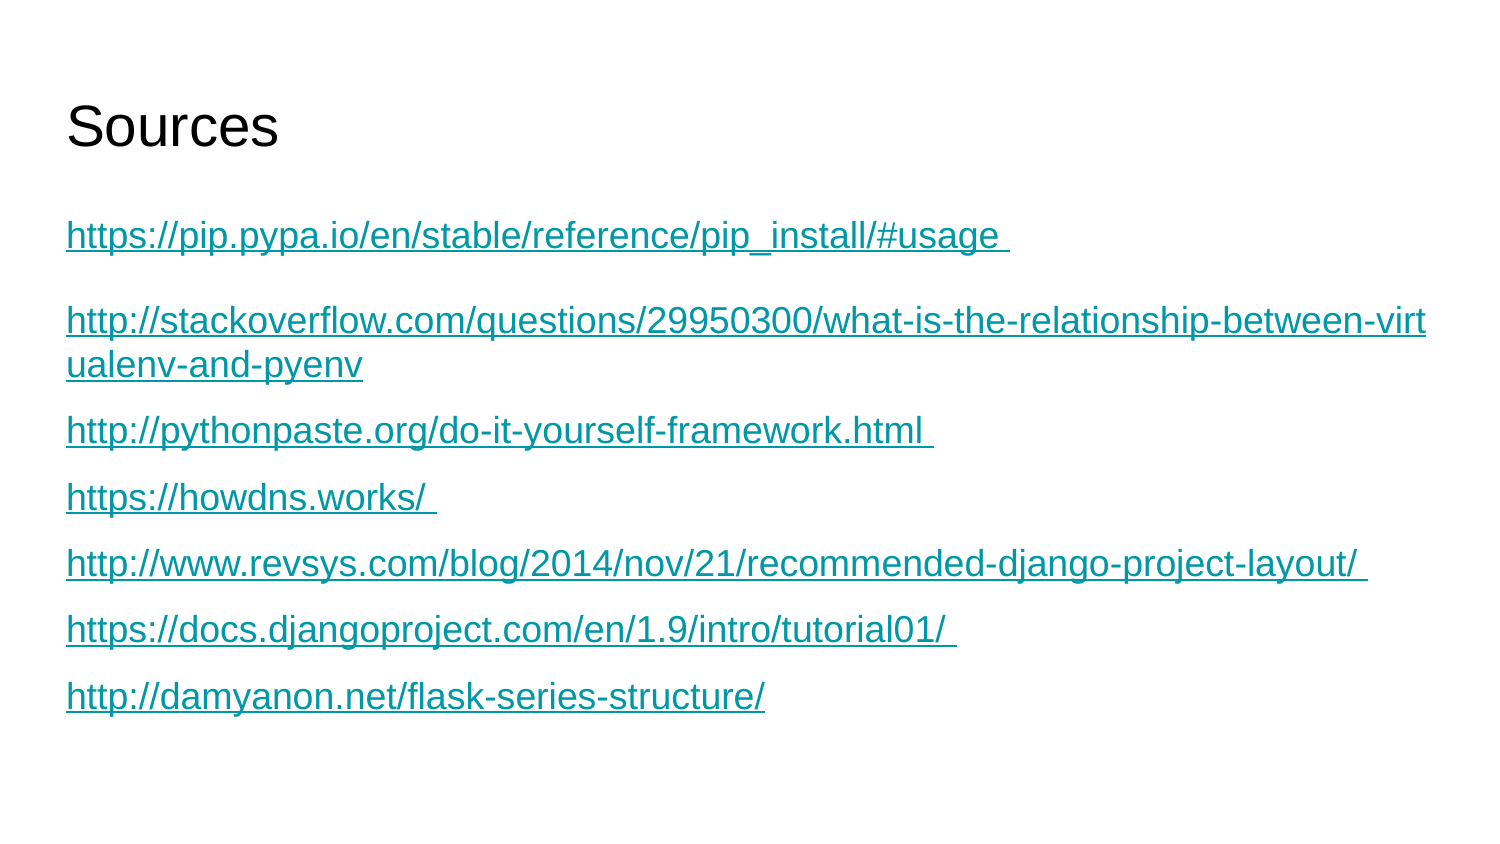

# Sources
https://pip.pypa.io/en/stable/reference/pip_install/#usage
http://stackoverflow.com/questions/29950300/what-is-the-relationship-between-virtualenv-and-pyenv
http://pythonpaste.org/do-it-yourself-framework.html
https://howdns.works/
http://www.revsys.com/blog/2014/nov/21/recommended-django-project-layout/
https://docs.djangoproject.com/en/1.9/intro/tutorial01/
http://damyanon.net/flask-series-structure/